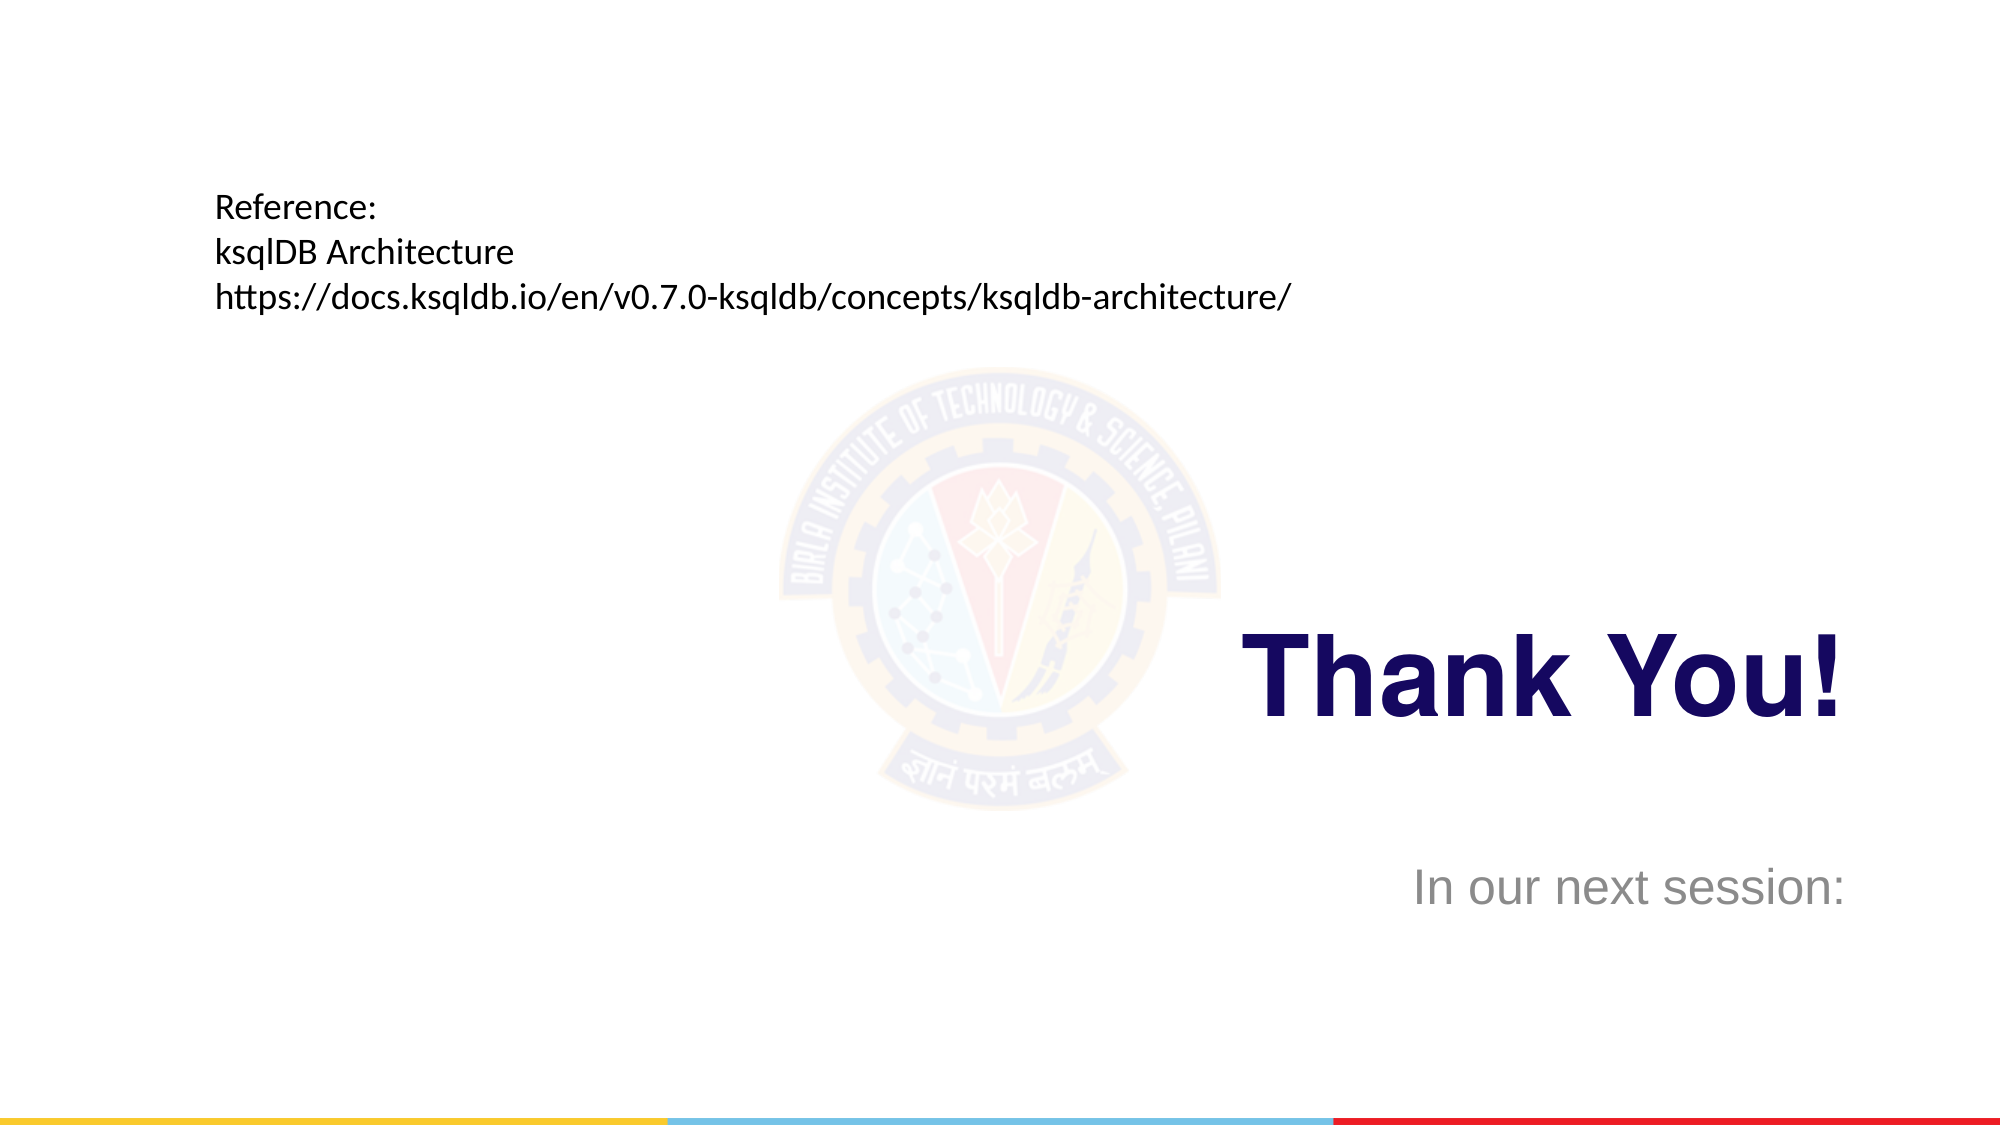

Reference:
ksqlDB Architecture
https://docs.ksqldb.io/en/v0.7.0-ksqldb/concepts/ksqldb-architecture/
# Thank You!
In our next session: